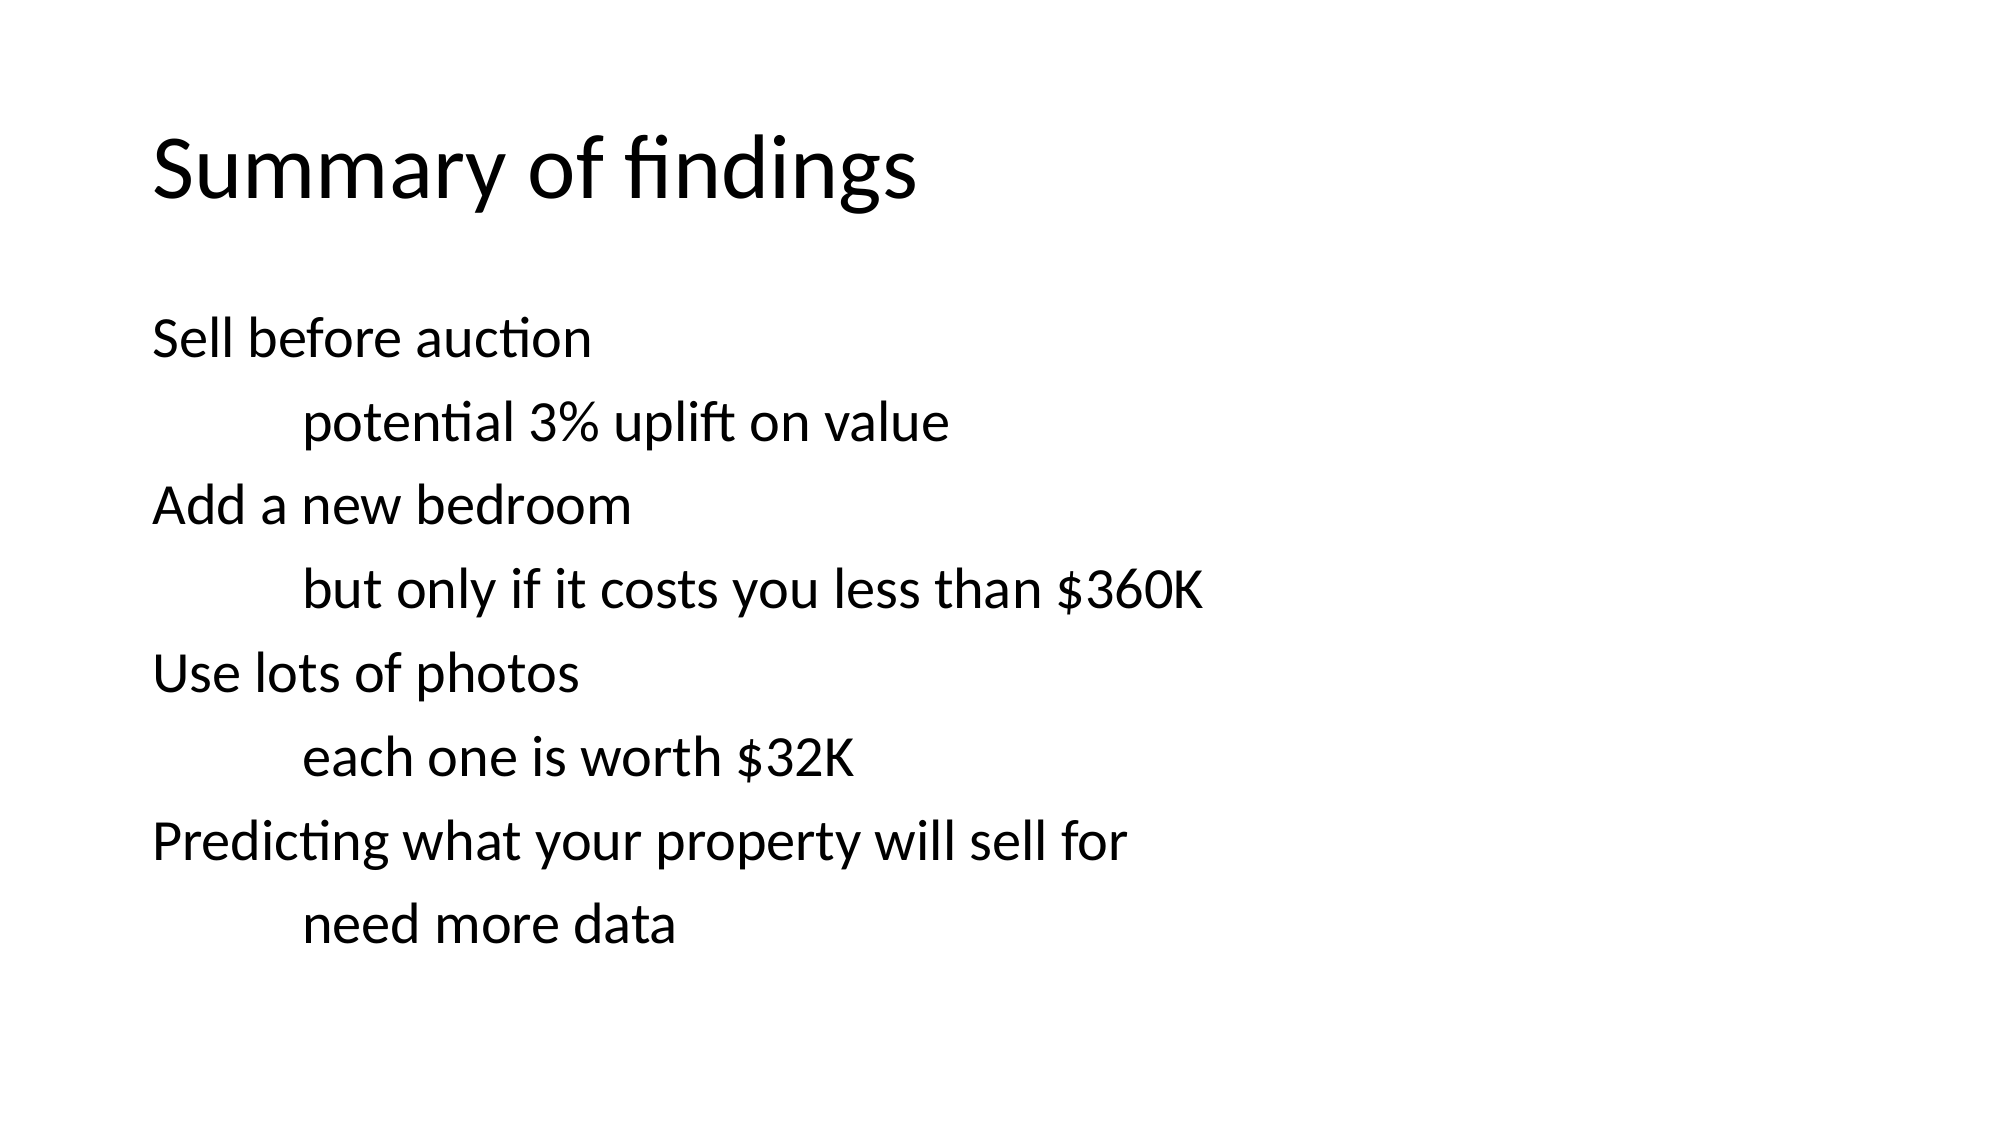

# Summary of findings
Sell before auction
	potential 3% uplift on value
Add a new bedroom
	but only if it costs you less than $360K
Use lots of photos
	each one is worth $32K
Predicting what your property will sell for
	need more data